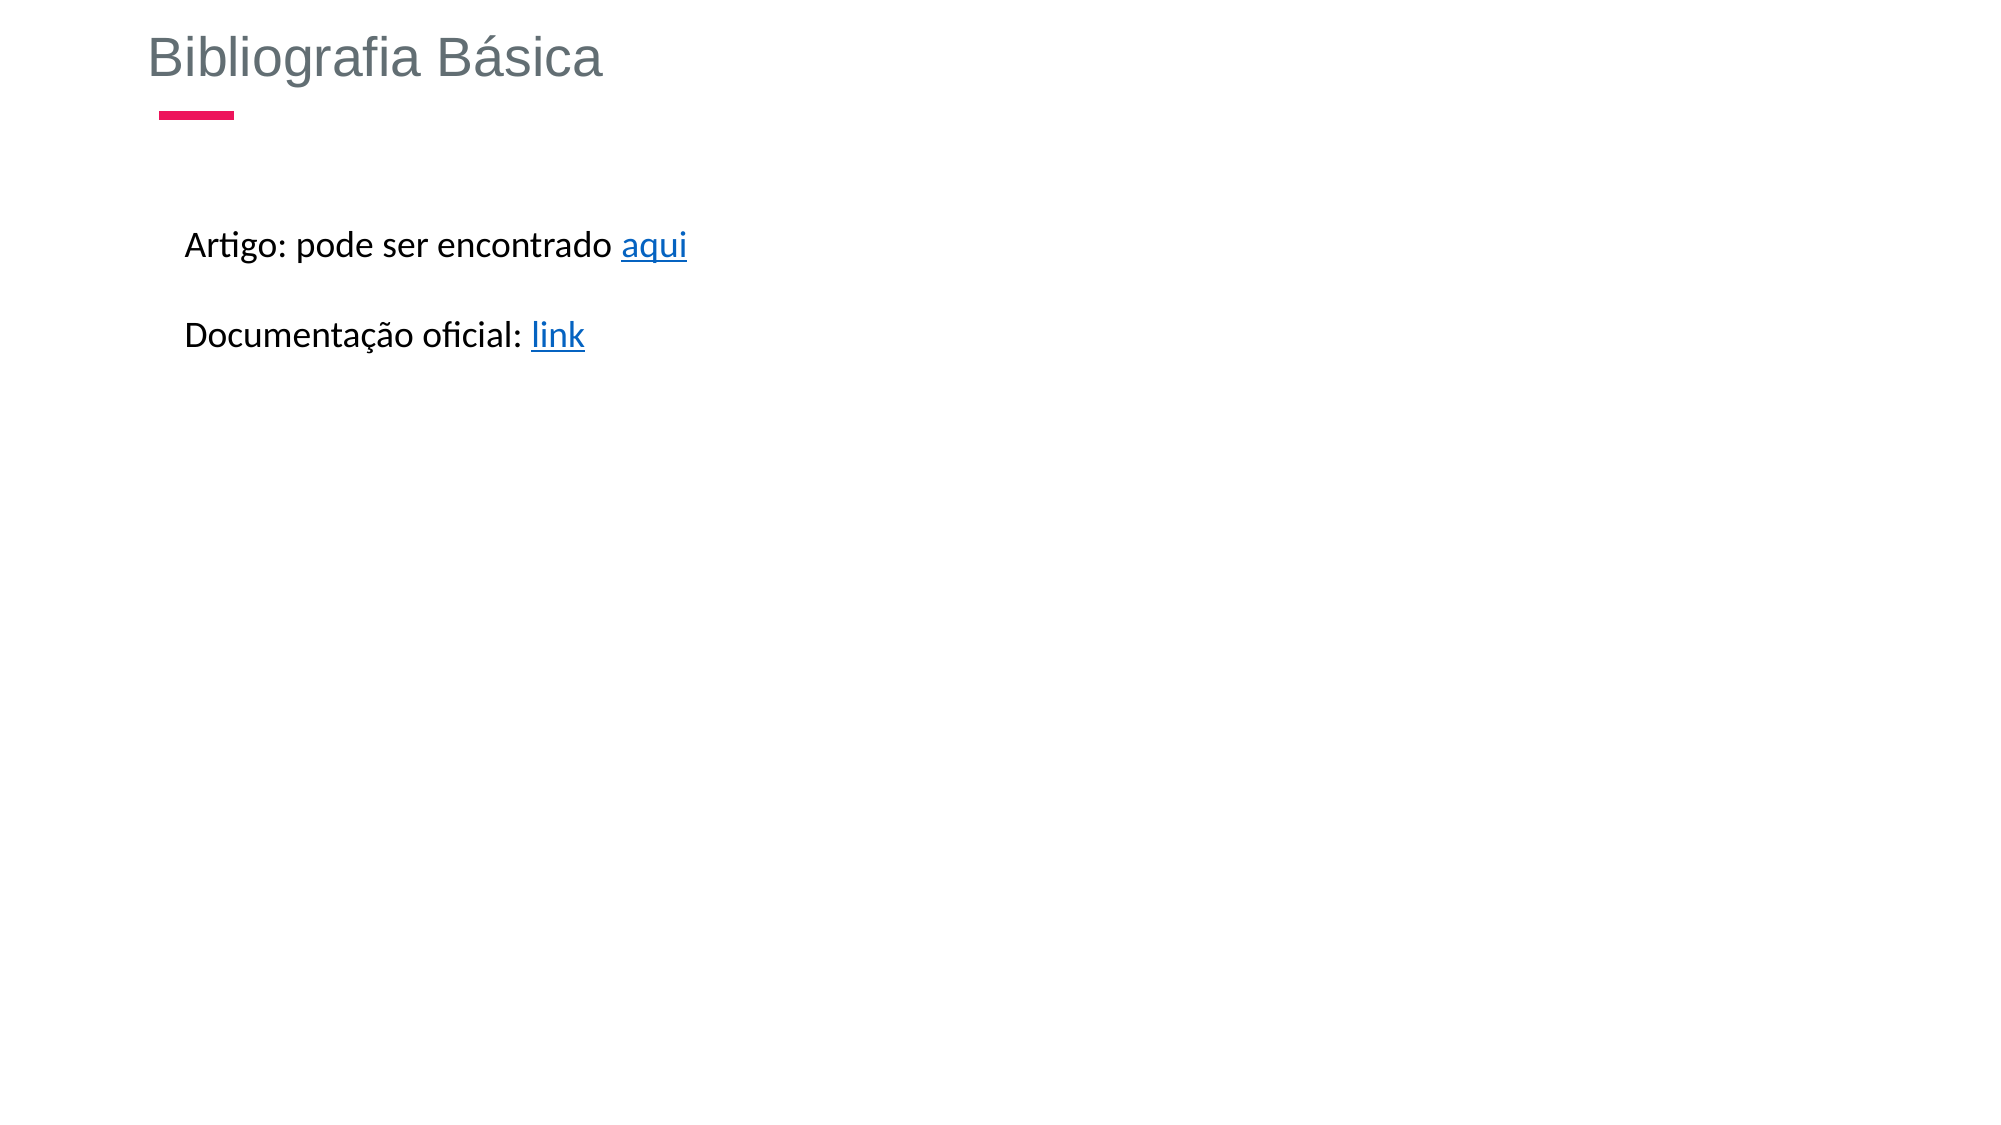

Bibliografia Básica
Artigo: pode ser encontrado aqui

Documentação oficial: link